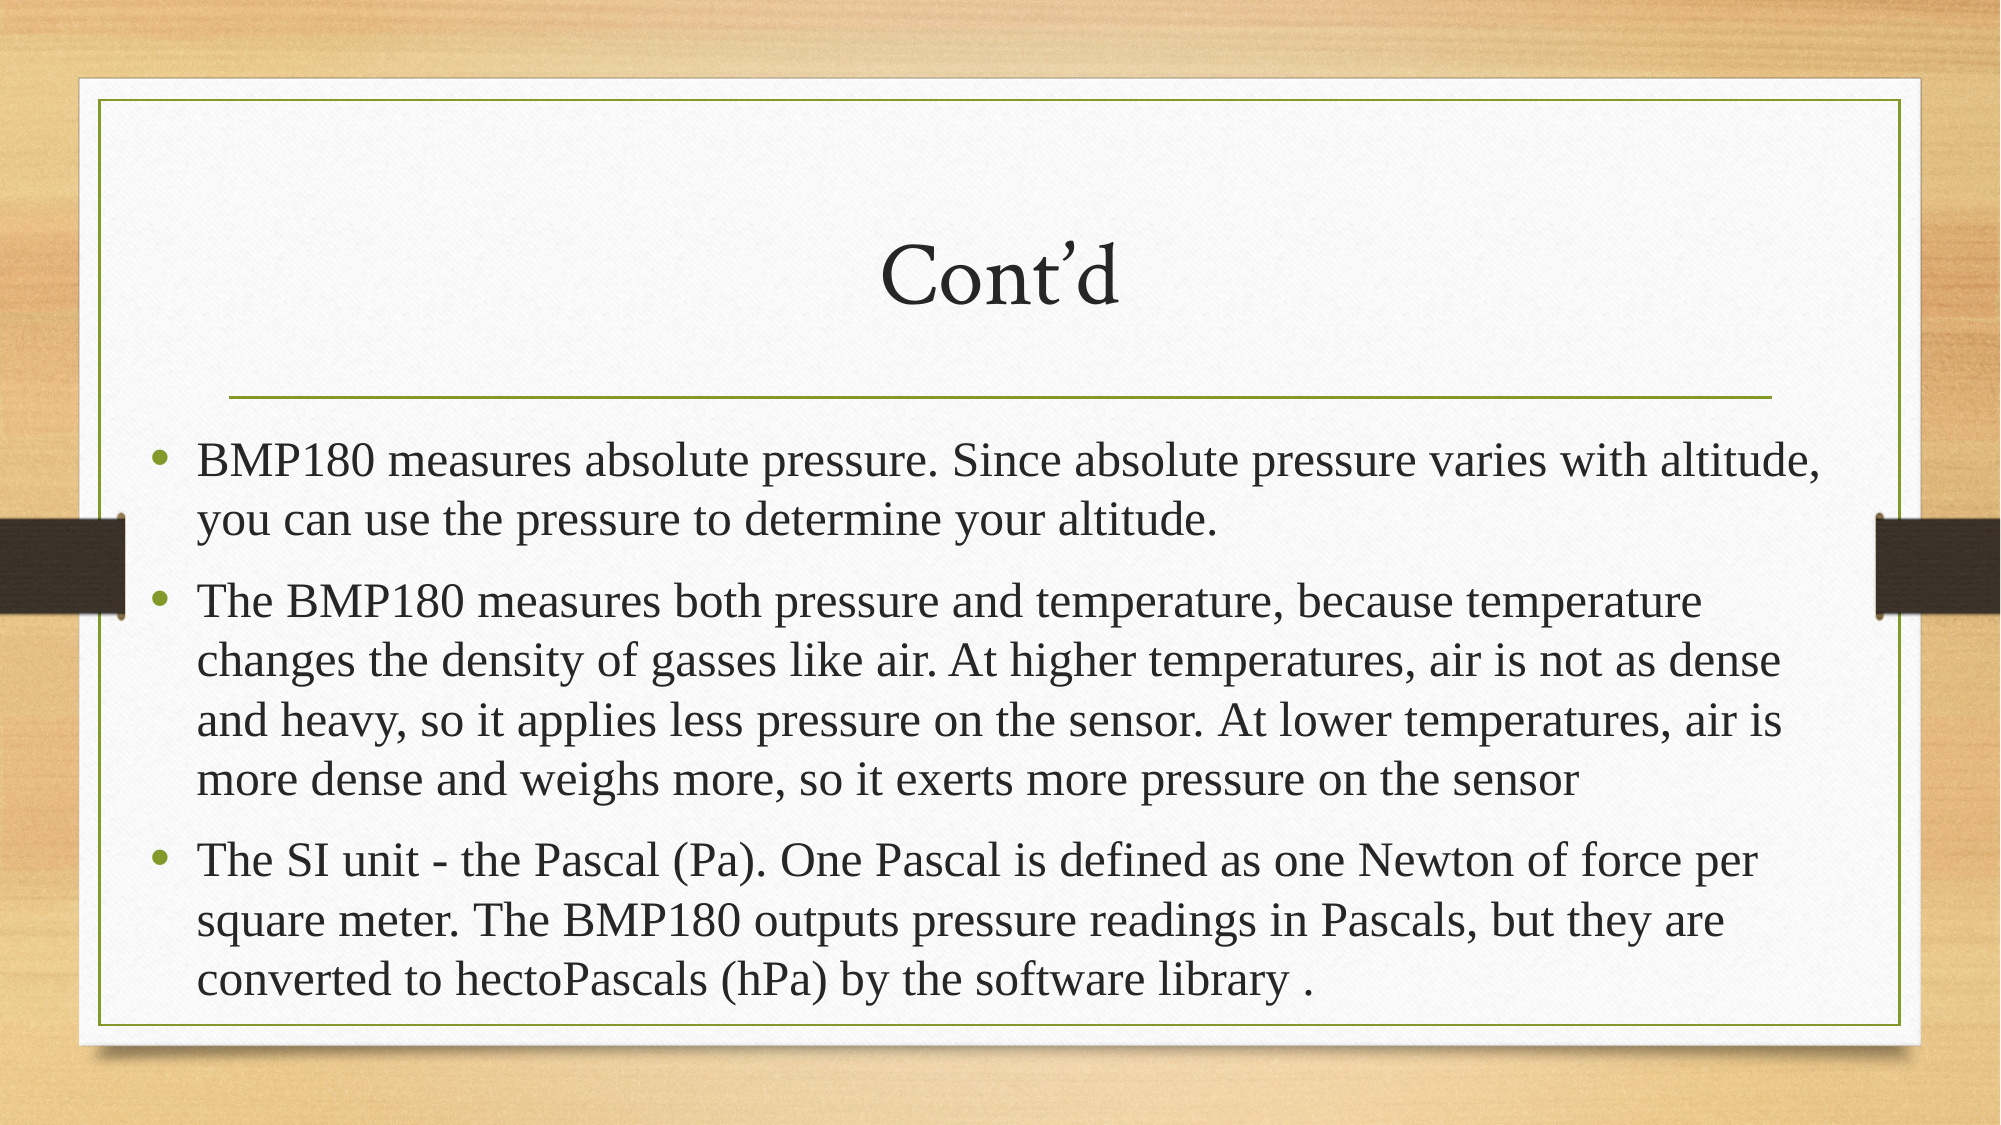

# Cont’d
BMP180 measures absolute pressure. Since absolute pressure varies with altitude, you can use the pressure to determine your altitude.
The BMP180 measures both pressure and temperature, because temperature changes the density of gasses like air. At higher temperatures, air is not as dense and heavy, so it applies less pressure on the sensor. At lower temperatures, air is more dense and weighs more, so it exerts more pressure on the sensor
The SI unit - the Pascal (Pa). One Pascal is defined as one Newton of force per square meter. The BMP180 outputs pressure readings in Pascals, but they are converted to hectoPascals (hPa) by the software library .